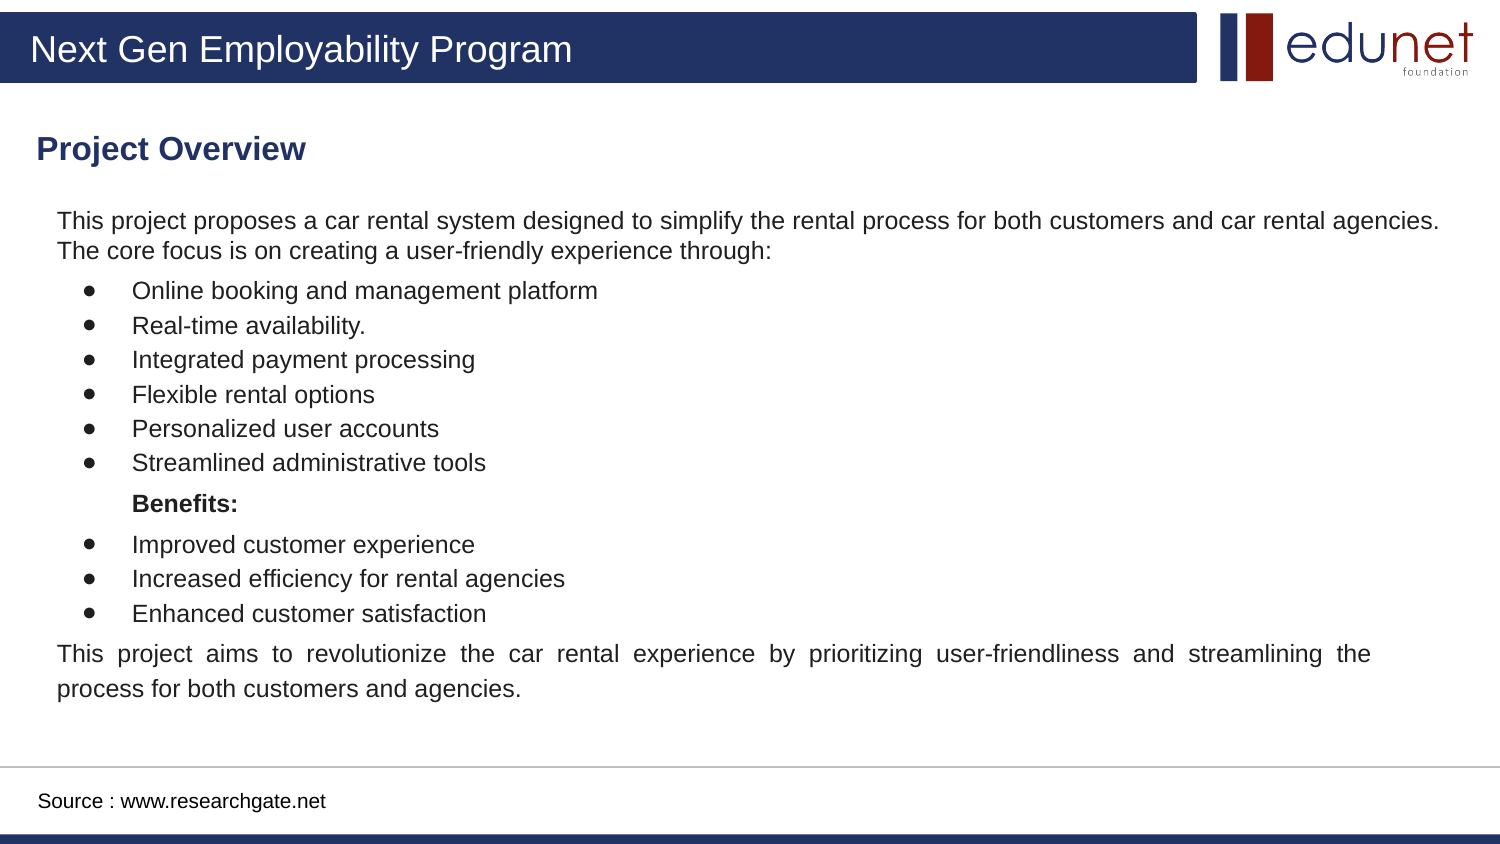

# Project Overview
This project proposes a car rental system designed to simplify the rental process for both customers and car rental agencies. The core focus is on creating a user-friendly experience through:
Online booking and management platform
Real-time availability.
Integrated payment processing
Flexible rental options
Personalized user accounts
Streamlined administrative tools
Benefits:
Improved customer experience
Increased efficiency for rental agencies
Enhanced customer satisfaction
This project aims to revolutionize the car rental experience by prioritizing user-friendliness and streamlining the process for both customers and agencies.

Source : www.researchgate.net